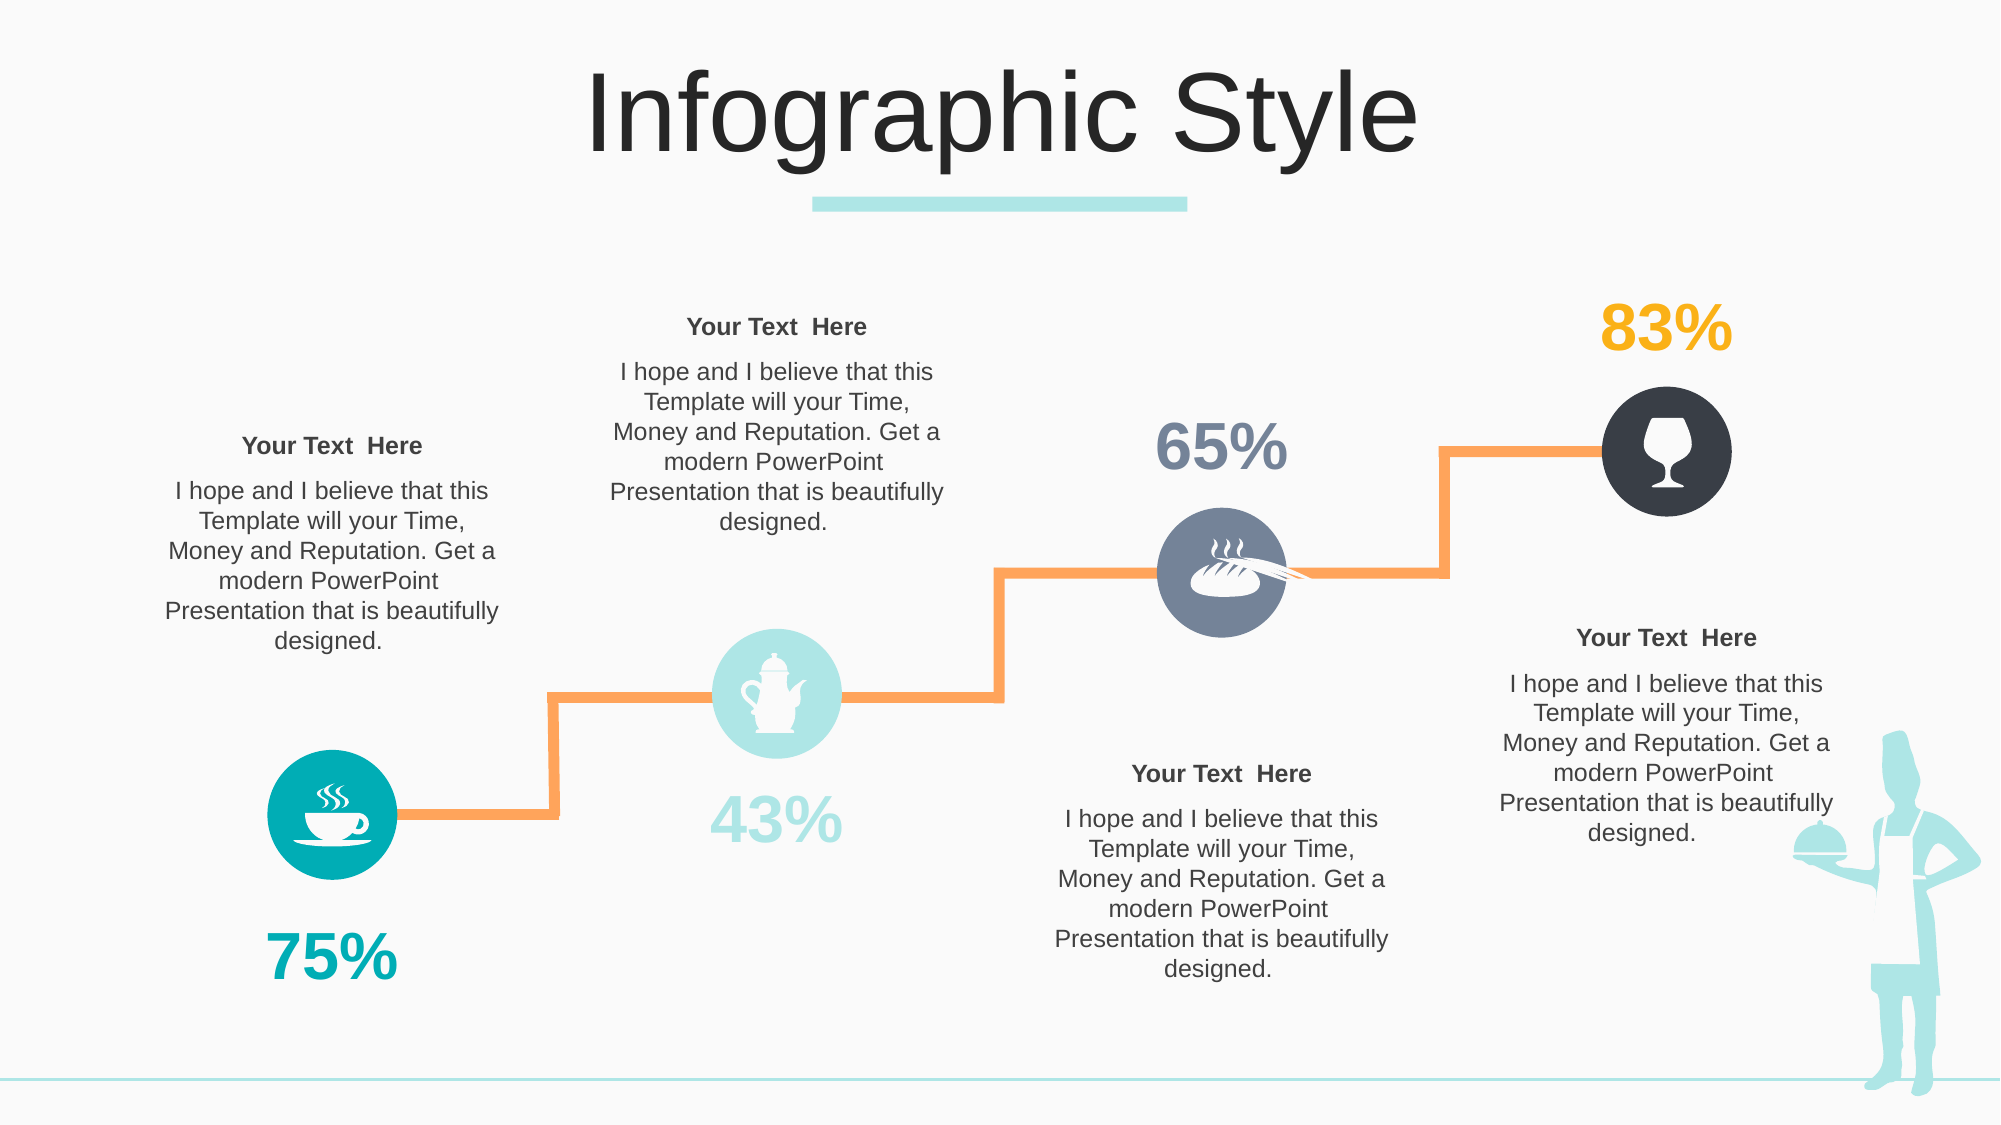

Infographic Style
83%
Your Text  Here
I hope and I believe that this Template will your Time, Money and Reputation. Get a modern PowerPoint  Presentation that is beautifully designed.

65%

Your Text  Here
I hope and I believe that this Template will your Time, Money and Reputation. Get a modern PowerPoint  Presentation that is beautifully designed.

Your Text  Here
I hope and I believe that this Template will your Time, Money and Reputation. Get a modern PowerPoint  Presentation that is beautifully designed.

Your Text  Here
I hope and I believe that this Template will your Time, Money and Reputation. Get a modern PowerPoint  Presentation that is beautifully designed.

43%

75%